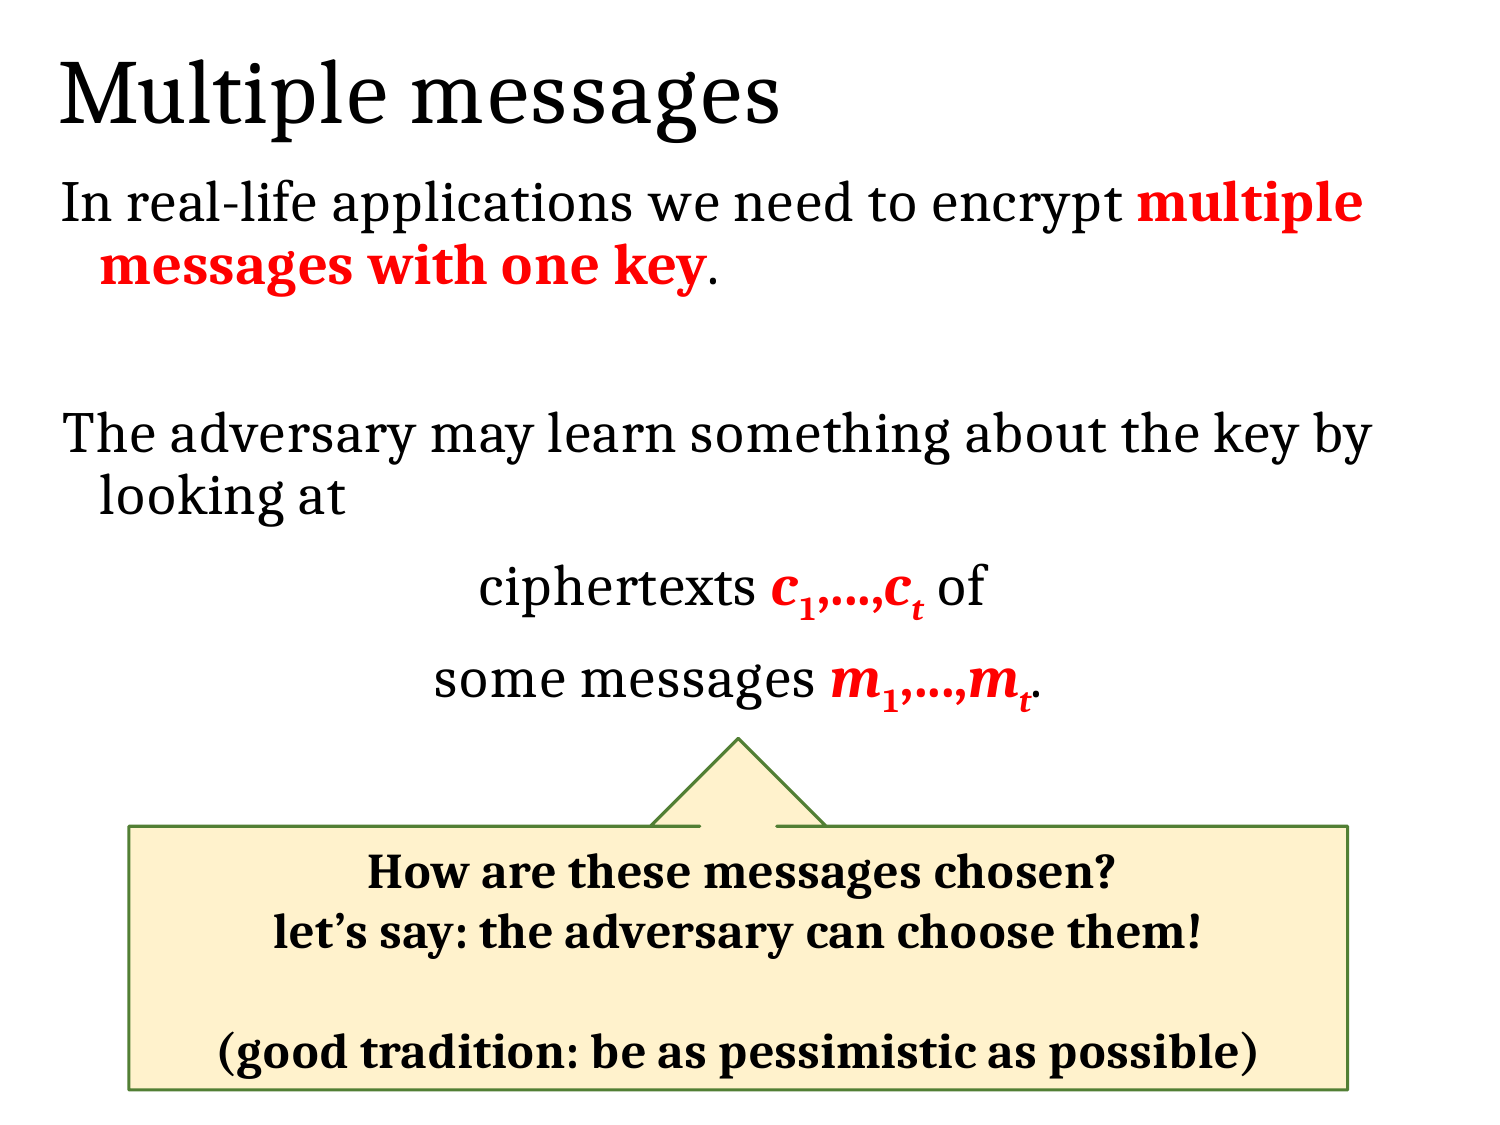

# Multiple messages
In real-life applications we need to encrypt multiple messages with one key.

The adversary may learn something about the key by looking at
ciphertexts c1,...,ct of
some messages m1,...,mt.

 How are these messages chosen?
let’s say: the adversary can choose them!
(good tradition: be as pessimistic as possible)